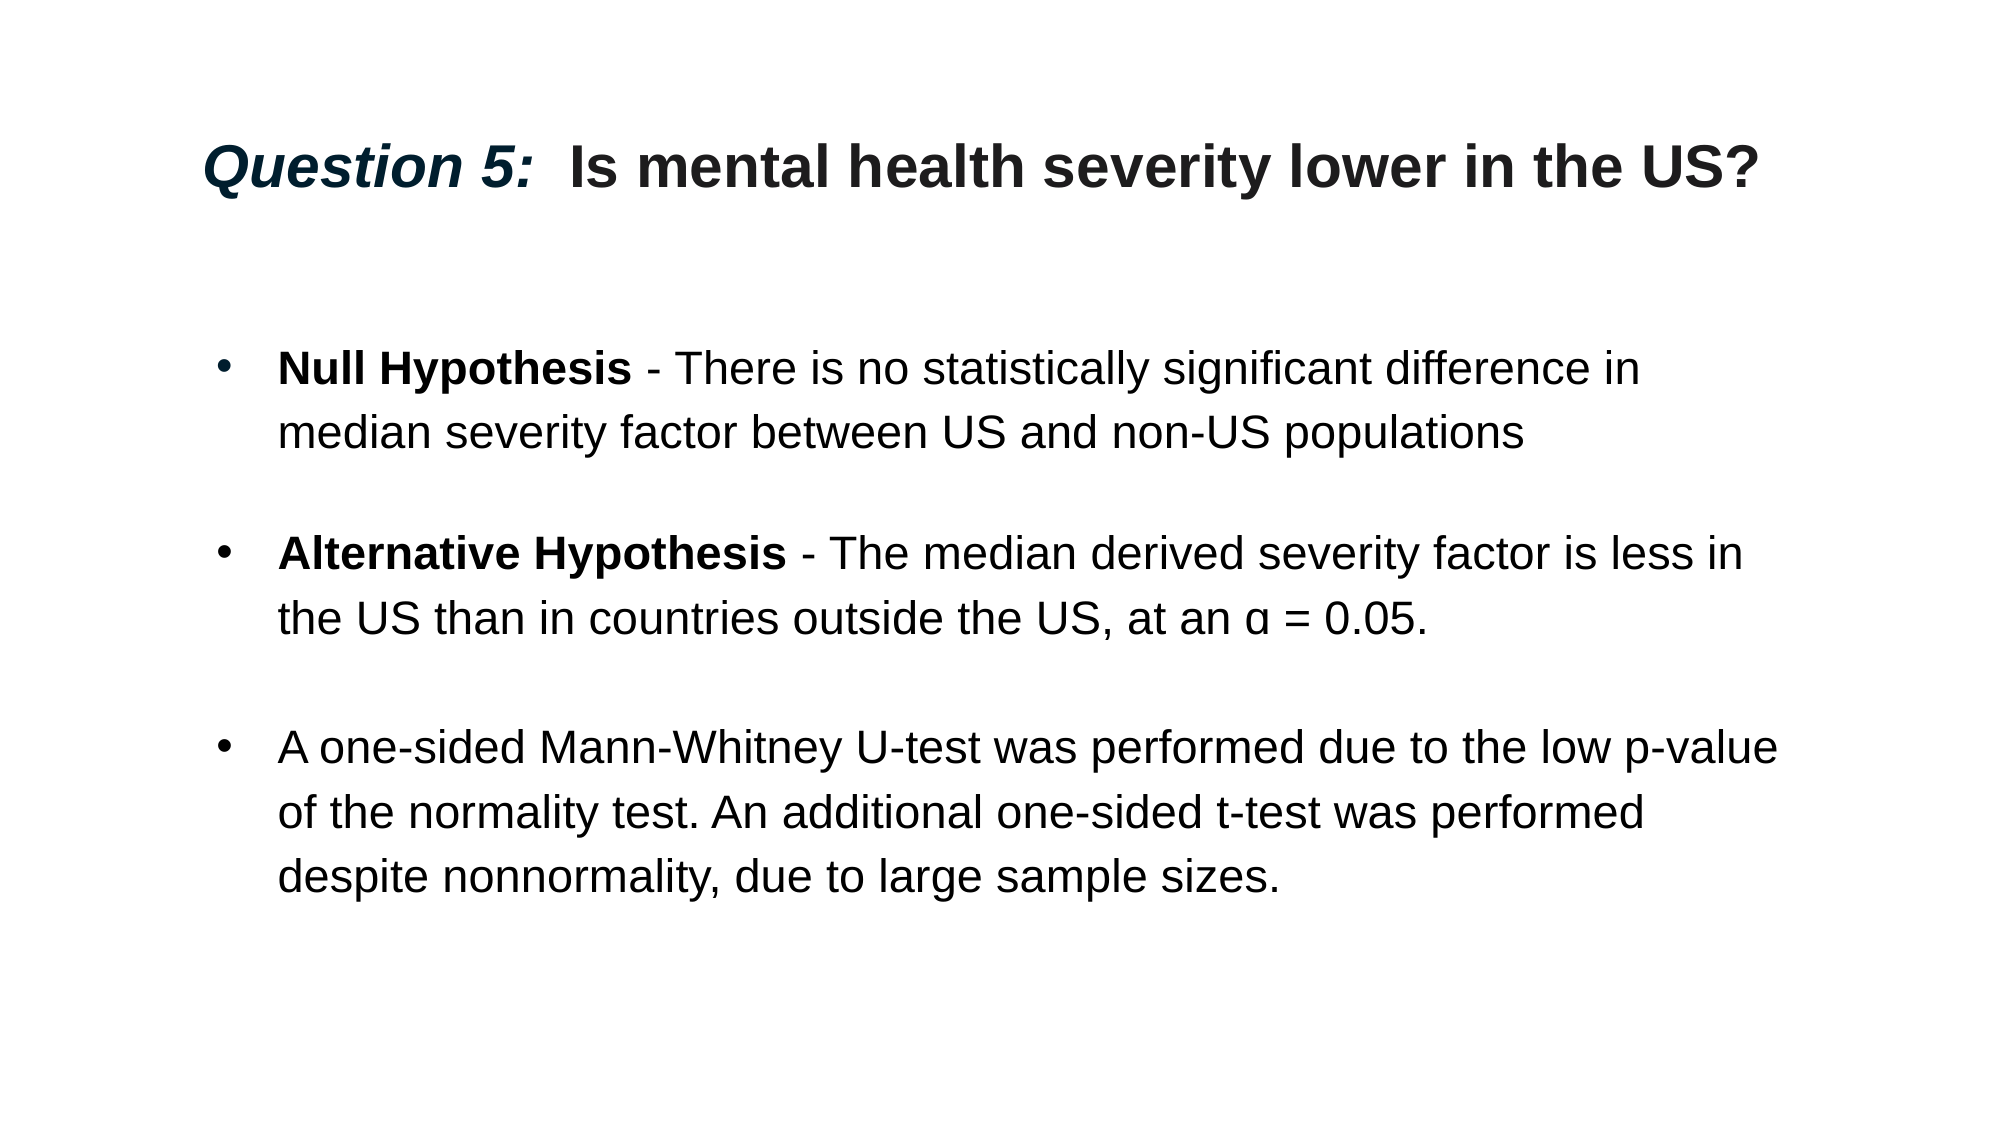

# Question 5:  Is mental health severity lower in the US?
Null Hypothesis - There is no statistically significant difference in median severity factor between US and non-US populations
Alternative Hypothesis - The median derived severity factor is less in the US than in countries outside the US, at an ɑ = 0.05.
A one-sided Mann-Whitney U-test was performed due to the low p-value of the normality test. An additional one-sided t-test was performed despite nonnormality, due to large sample sizes.